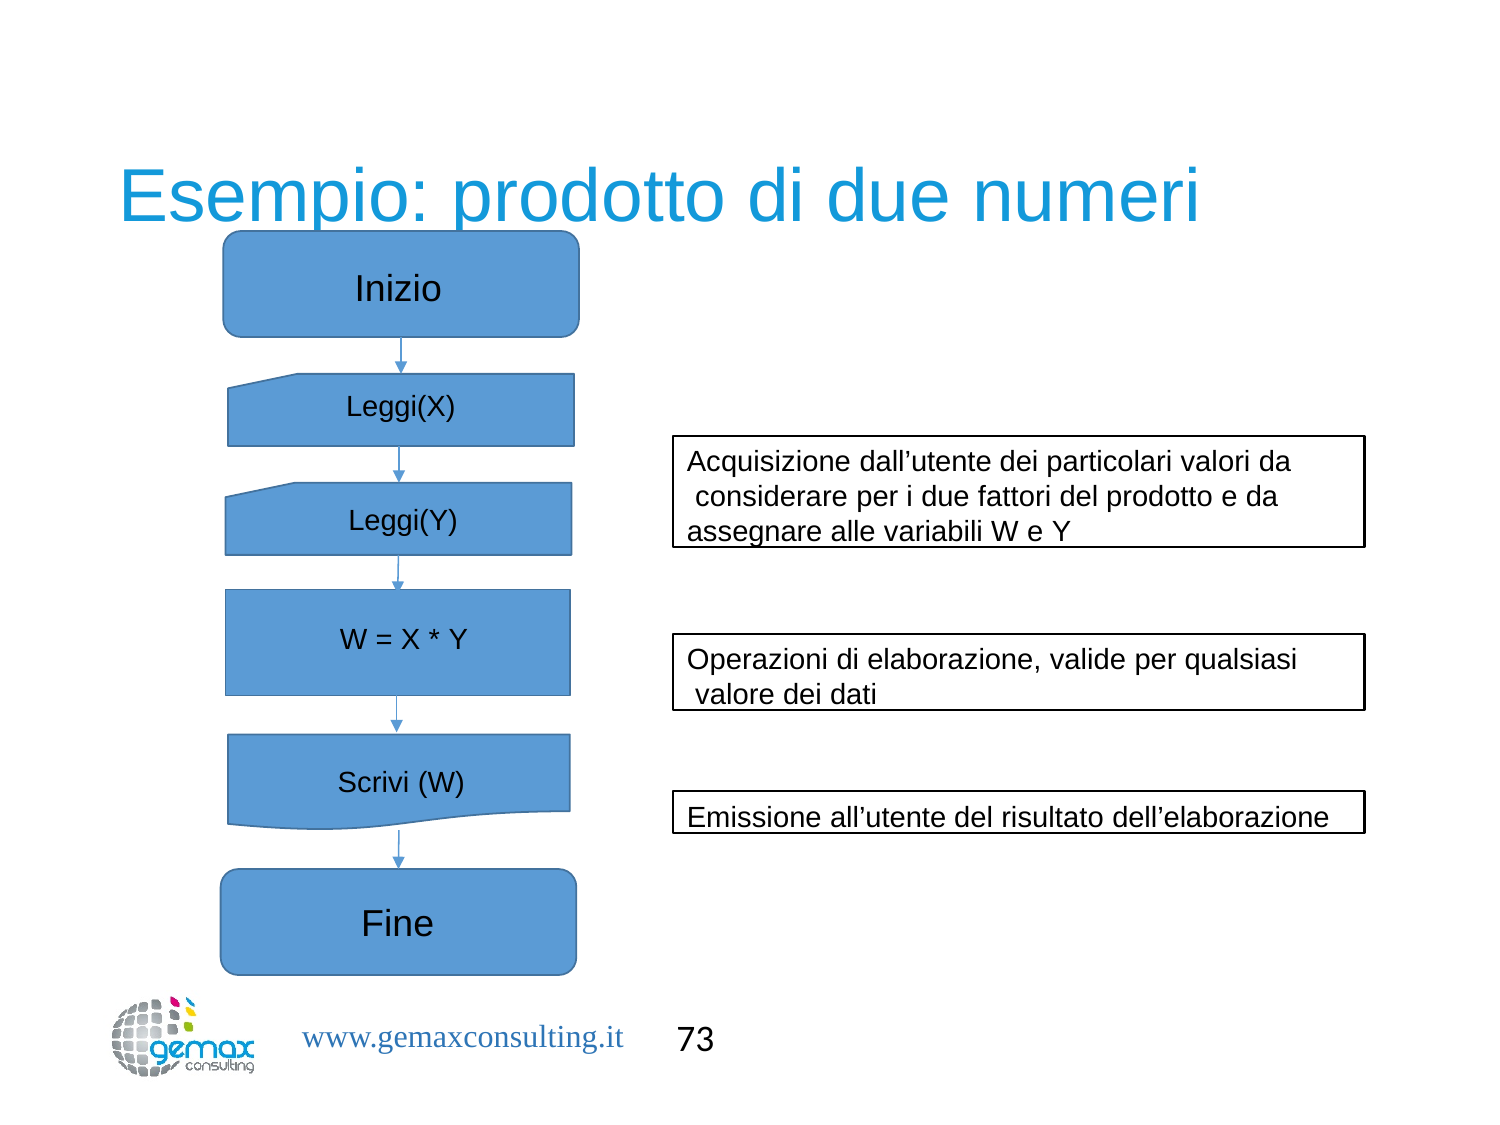

# Esempio: prodotto di due numeri

Inizio

Leggi(X)
Acquisizione dall’utente dei particolari valori da  considerare per i due fattori del prodotto e da  assegnare alle variabili W e Y

Leggi(Y)

W = X * Y
Operazioni di elaborazione, valide per qualsiasi  valore dei dati

Scrivi (W)
Emissione all’utente del risultato dell’elaborazione

Fine
73